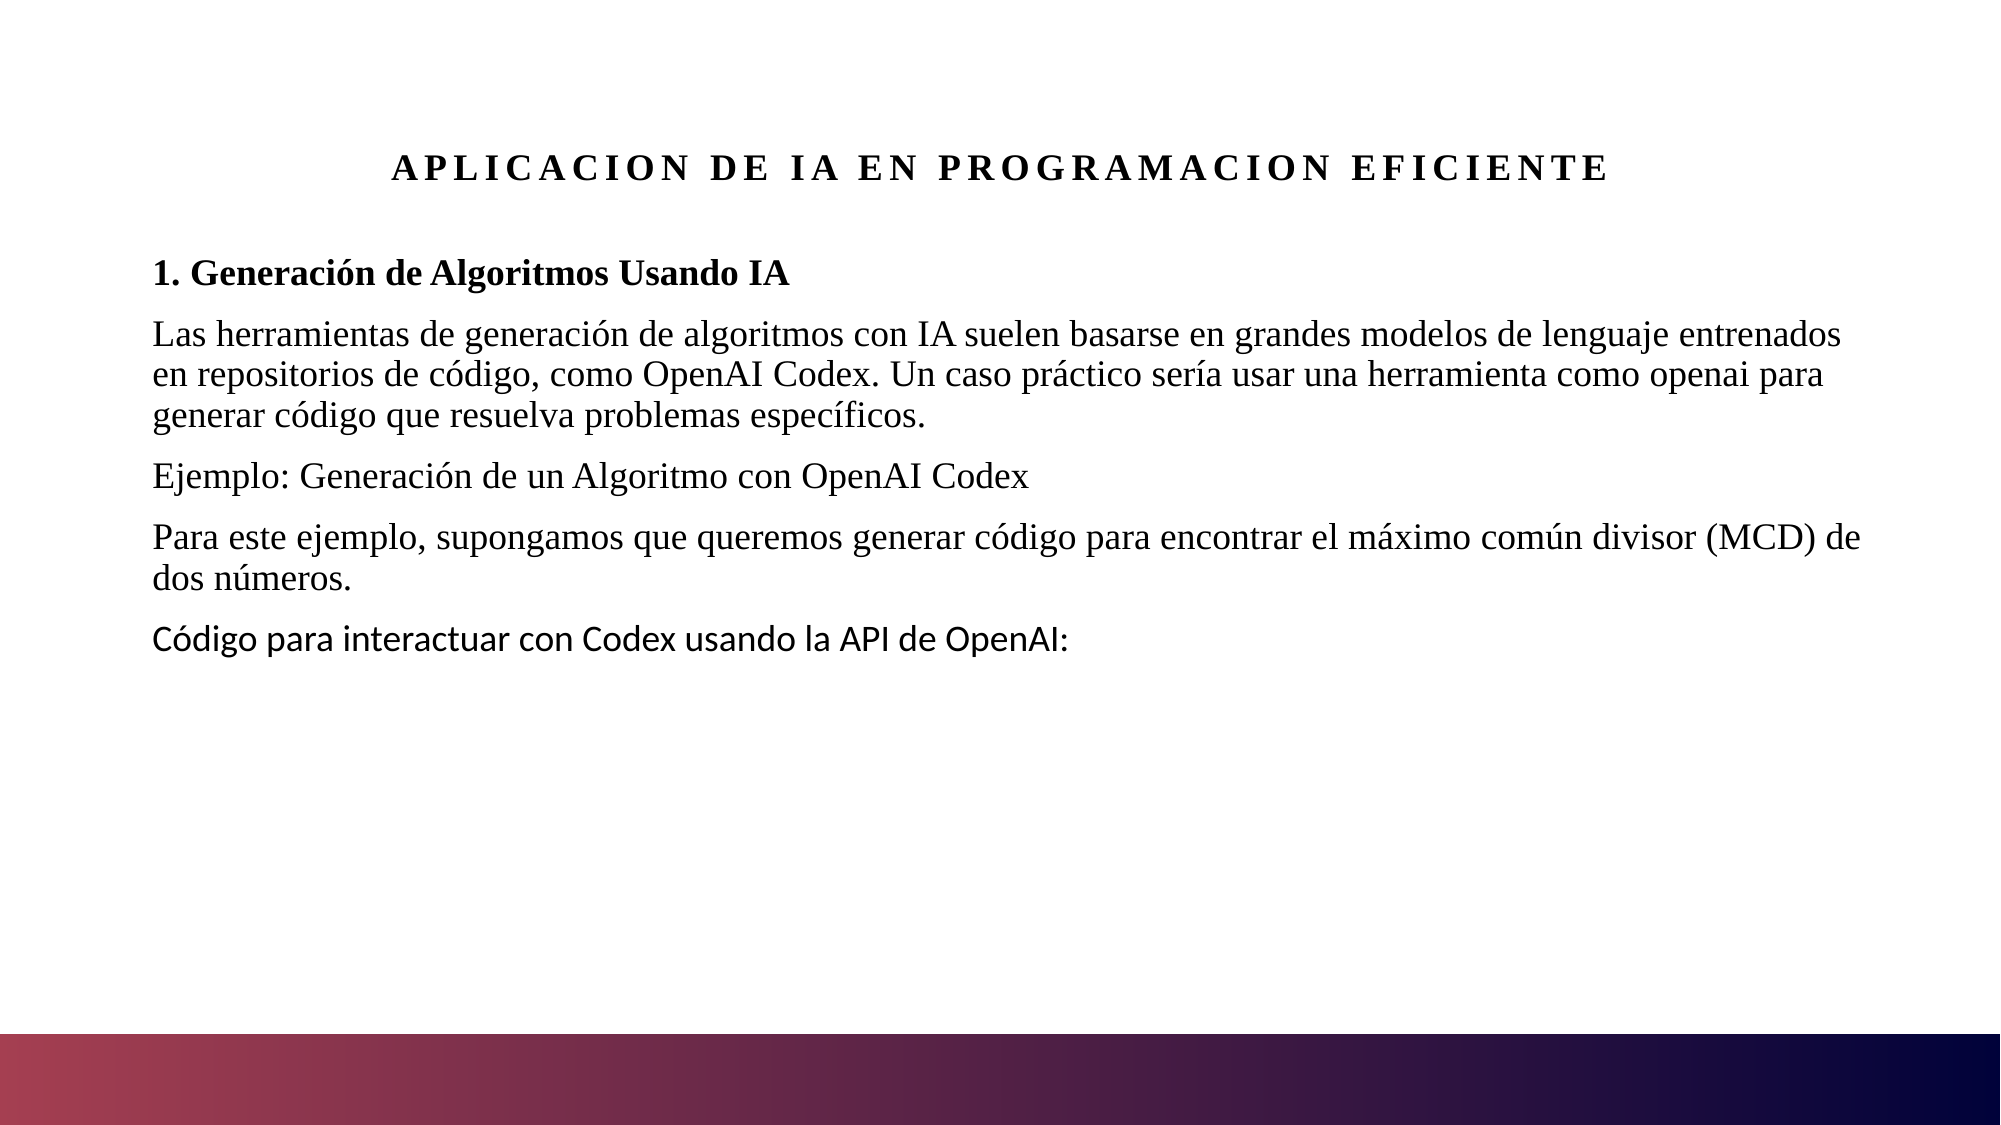

# Aplicacion de IA en programacion eficiente
1. Generación de Algoritmos Usando IA
Las herramientas de generación de algoritmos con IA suelen basarse en grandes modelos de lenguaje entrenados en repositorios de código, como OpenAI Codex. Un caso práctico sería usar una herramienta como openai para generar código que resuelva problemas específicos.
Ejemplo: Generación de un Algoritmo con OpenAI Codex
Para este ejemplo, supongamos que queremos generar código para encontrar el máximo común divisor (MCD) de dos números.
Código para interactuar con Codex usando la API de OpenAI: